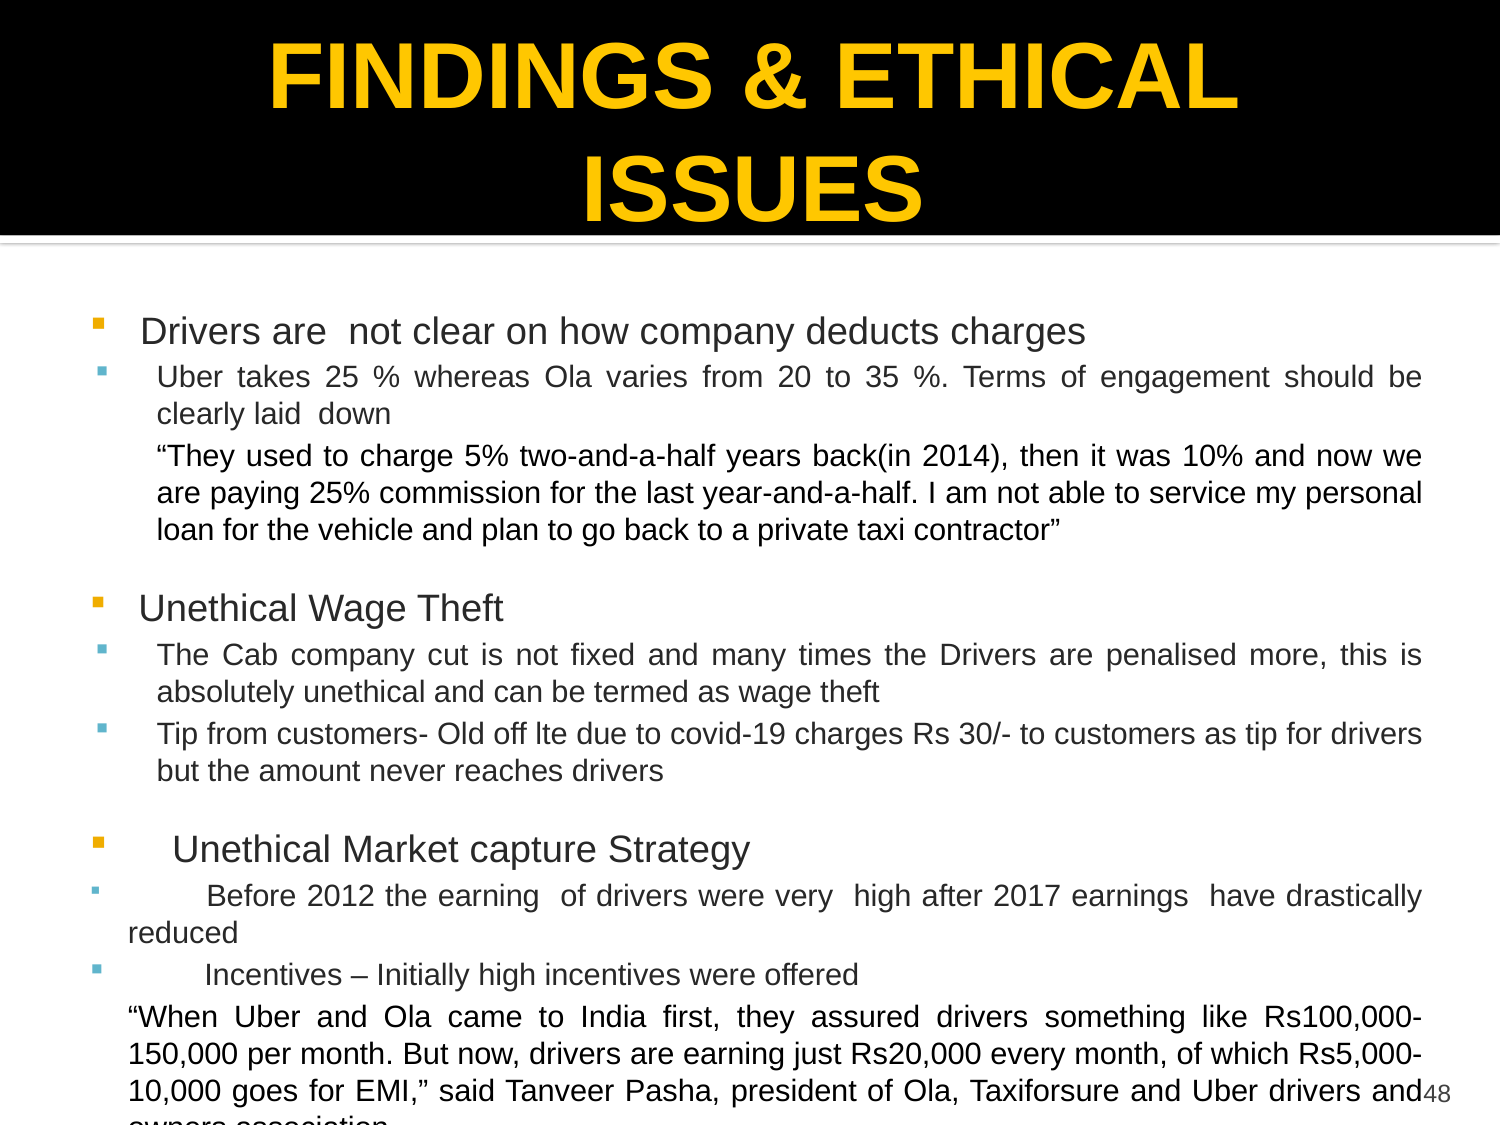

FINDINGS & ETHICAL ISSUES
  Drivers are  not clear on how company deducts charges
Uber takes 25 % whereas Ola varies from 20 to 35 %. Terms of engagement should be clearly laid  down
	“They used to charge 5% two-and-a-half years back(in 2014), then it was 10% and now we are paying 25% commission for the last year-and-a-half. I am not able to service my personal loan for the vehicle and plan to go back to a private taxi contractor”

  Unethical Wage Theft
The Cab company cut is not fixed and many times the Drivers are penalised more, this is absolutely unethical and can be termed as wage theft
Tip from customers- Old off lte due to covid-19 charges Rs 30/- to customers as tip for drivers but the amount never reaches drivers

     Unethical Market capture Strategy
 	Before 2012 the earning  of drivers were very  high after 2017 earnings  have drastically reduced
 	Incentives – Initially high incentives were offered
“When Uber and Ola came to India first, they assured drivers something like Rs100,000-150,000 per month. But now, drivers are earning just Rs20,000 every month, of which Rs5,000-10,000 goes for EMI,” said Tanveer Pasha, president of Ola, Taxiforsure and Uber drivers and owners association

48